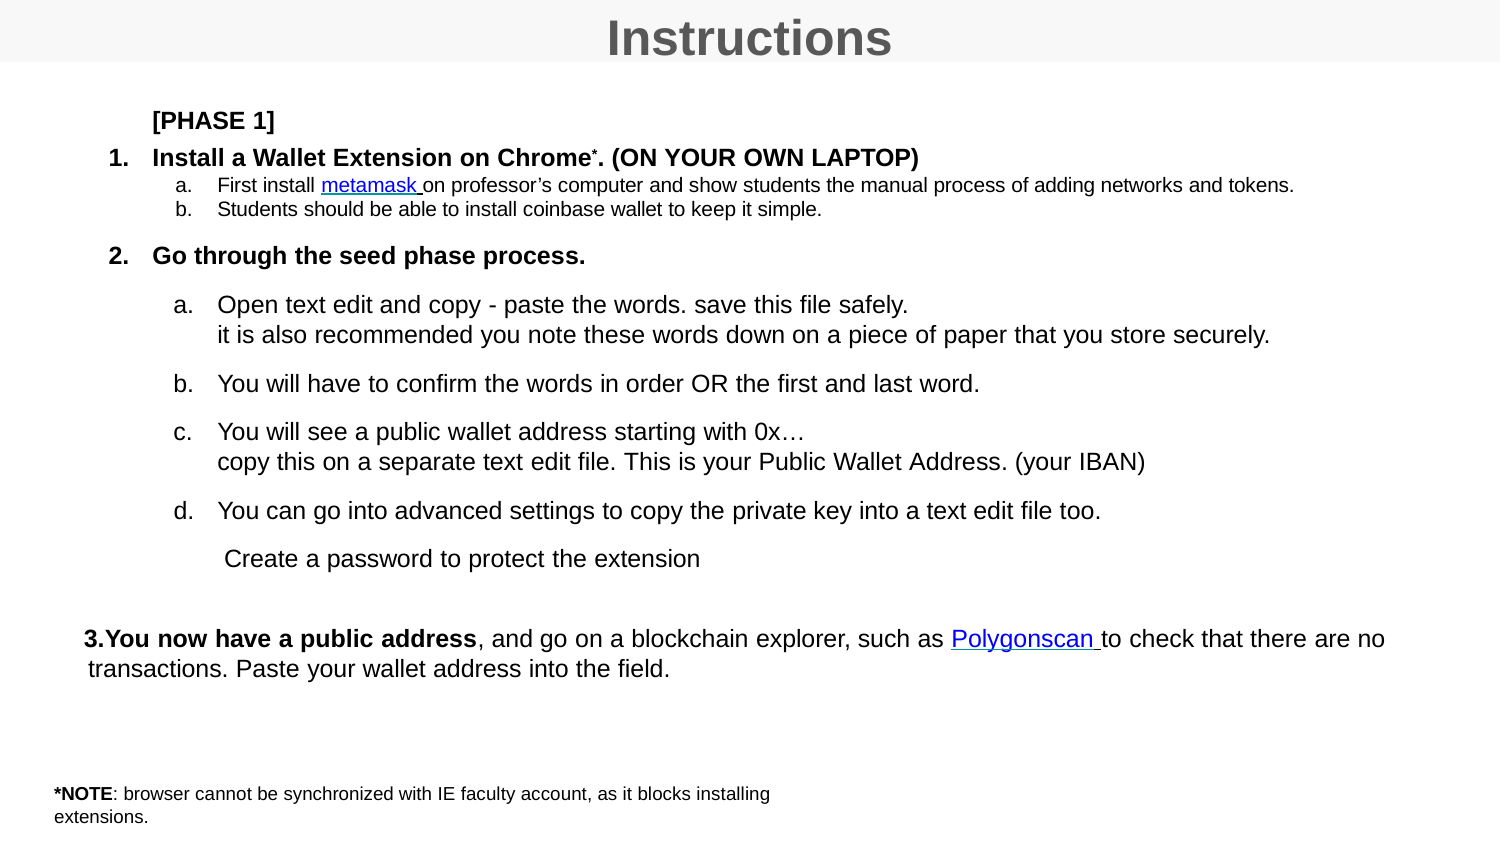

# Instructions
[PHASE 1]
Install a Wallet Extension on Chrome*. (ON YOUR OWN LAPTOP)
First install metamask on professor’s computer and show students the manual process of adding networks and tokens.
Students should be able to install coinbase wallet to keep it simple.
Go through the seed phase process.
Open text edit and copy - paste the words. save this file safely.
it is also recommended you note these words down on a piece of paper that you store securely.
You will have to confirm the words in order OR the first and last word.
You will see a public wallet address starting with 0x…
copy this on a separate text edit file. This is your Public Wallet Address. (your IBAN)
You can go into advanced settings to copy the private key into a text edit file too.  Create a password to protect the extension

You now have a public address, and go on a blockchain explorer, such as Polygonscan to check that there are no  transactions. Paste your wallet address into the field.
*NOTE: browser cannot be synchronized with IE faculty account, as it blocks installing extensions.